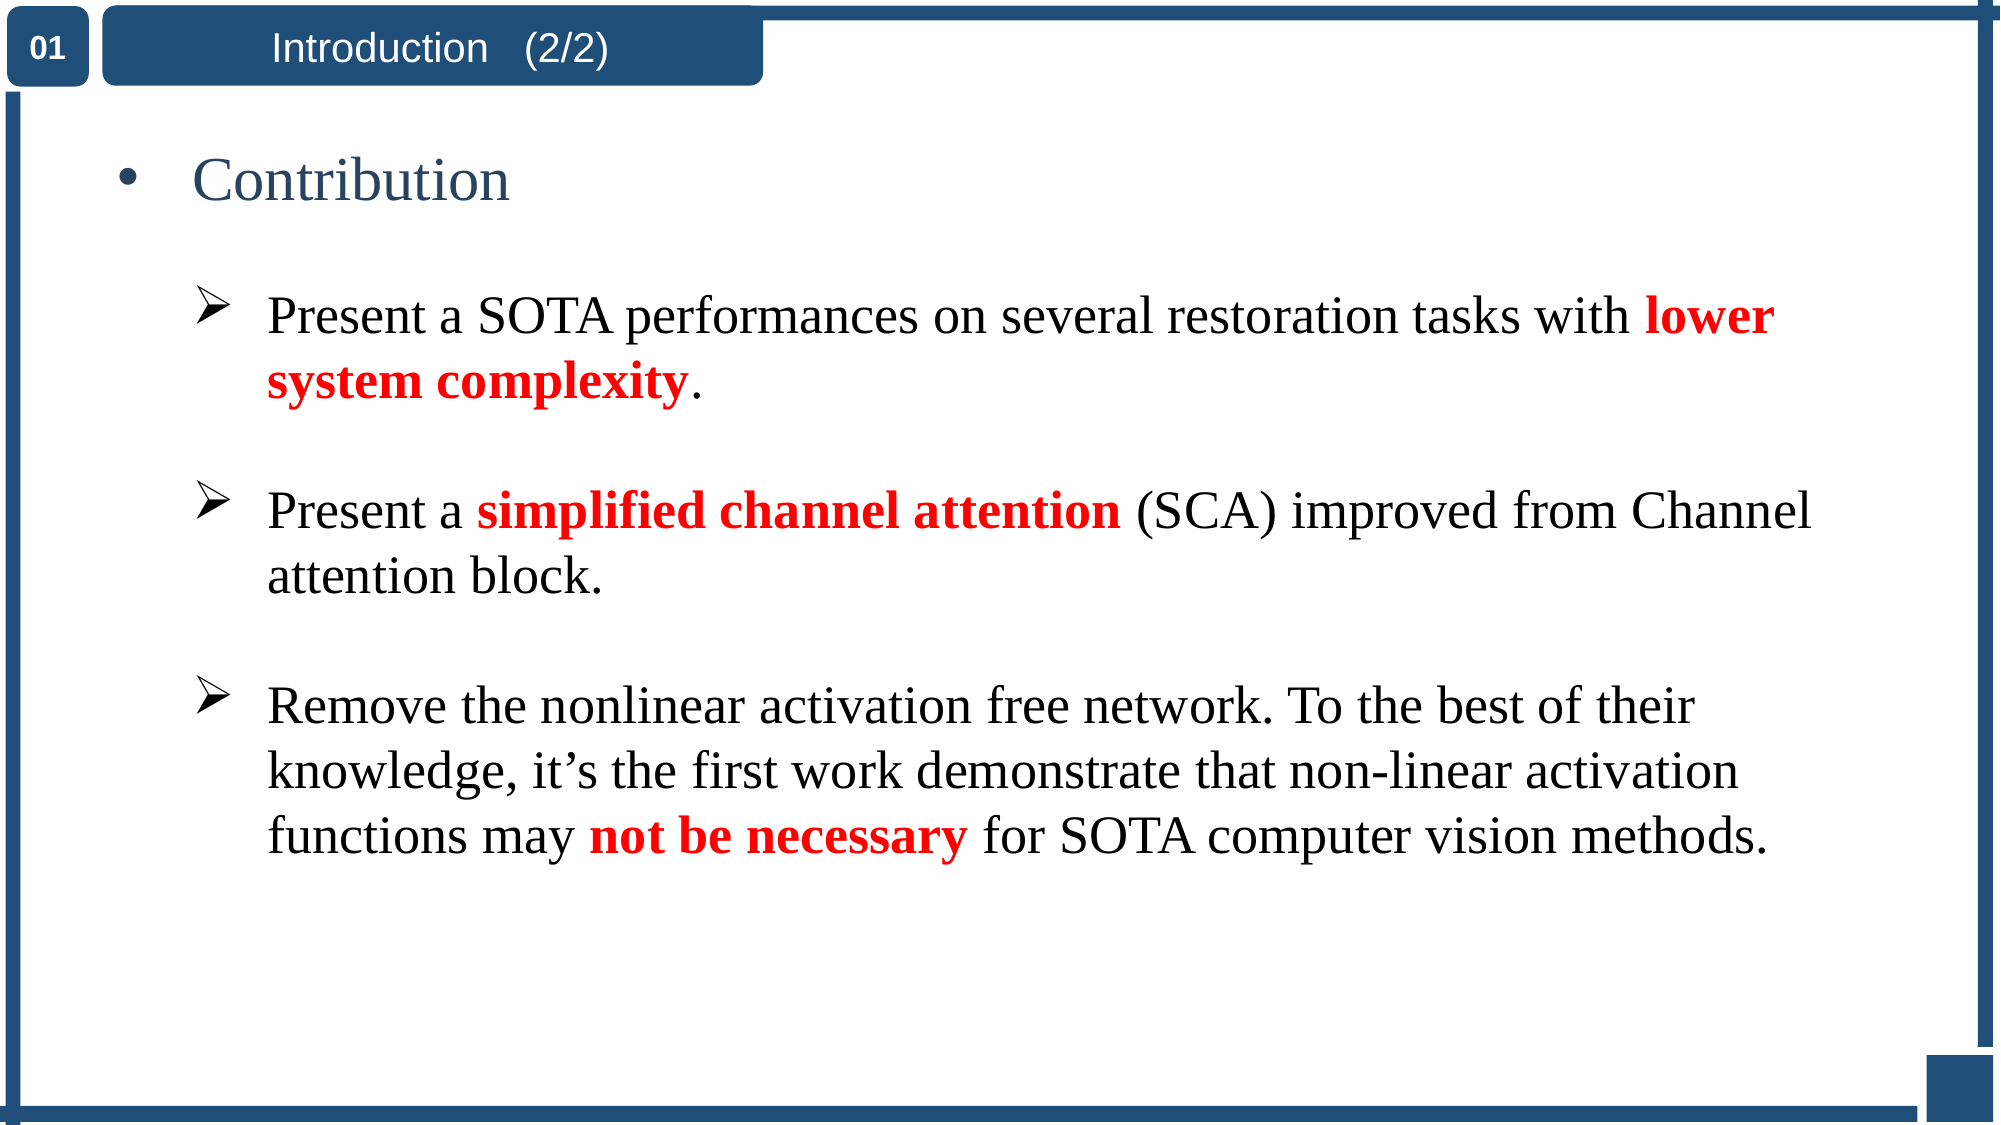

Introduction

01
(2/2)
Contribution
Present a SOTA performances on several restoration tasks with lower system complexity.

Present a simplified channel attention (SCA) improved from Channel attention block.

Remove the nonlinear activation free network. To the best of their knowledge, it’s the first work demonstrate that non-linear activation functions may not be necessary for SOTA computer vision methods.

5